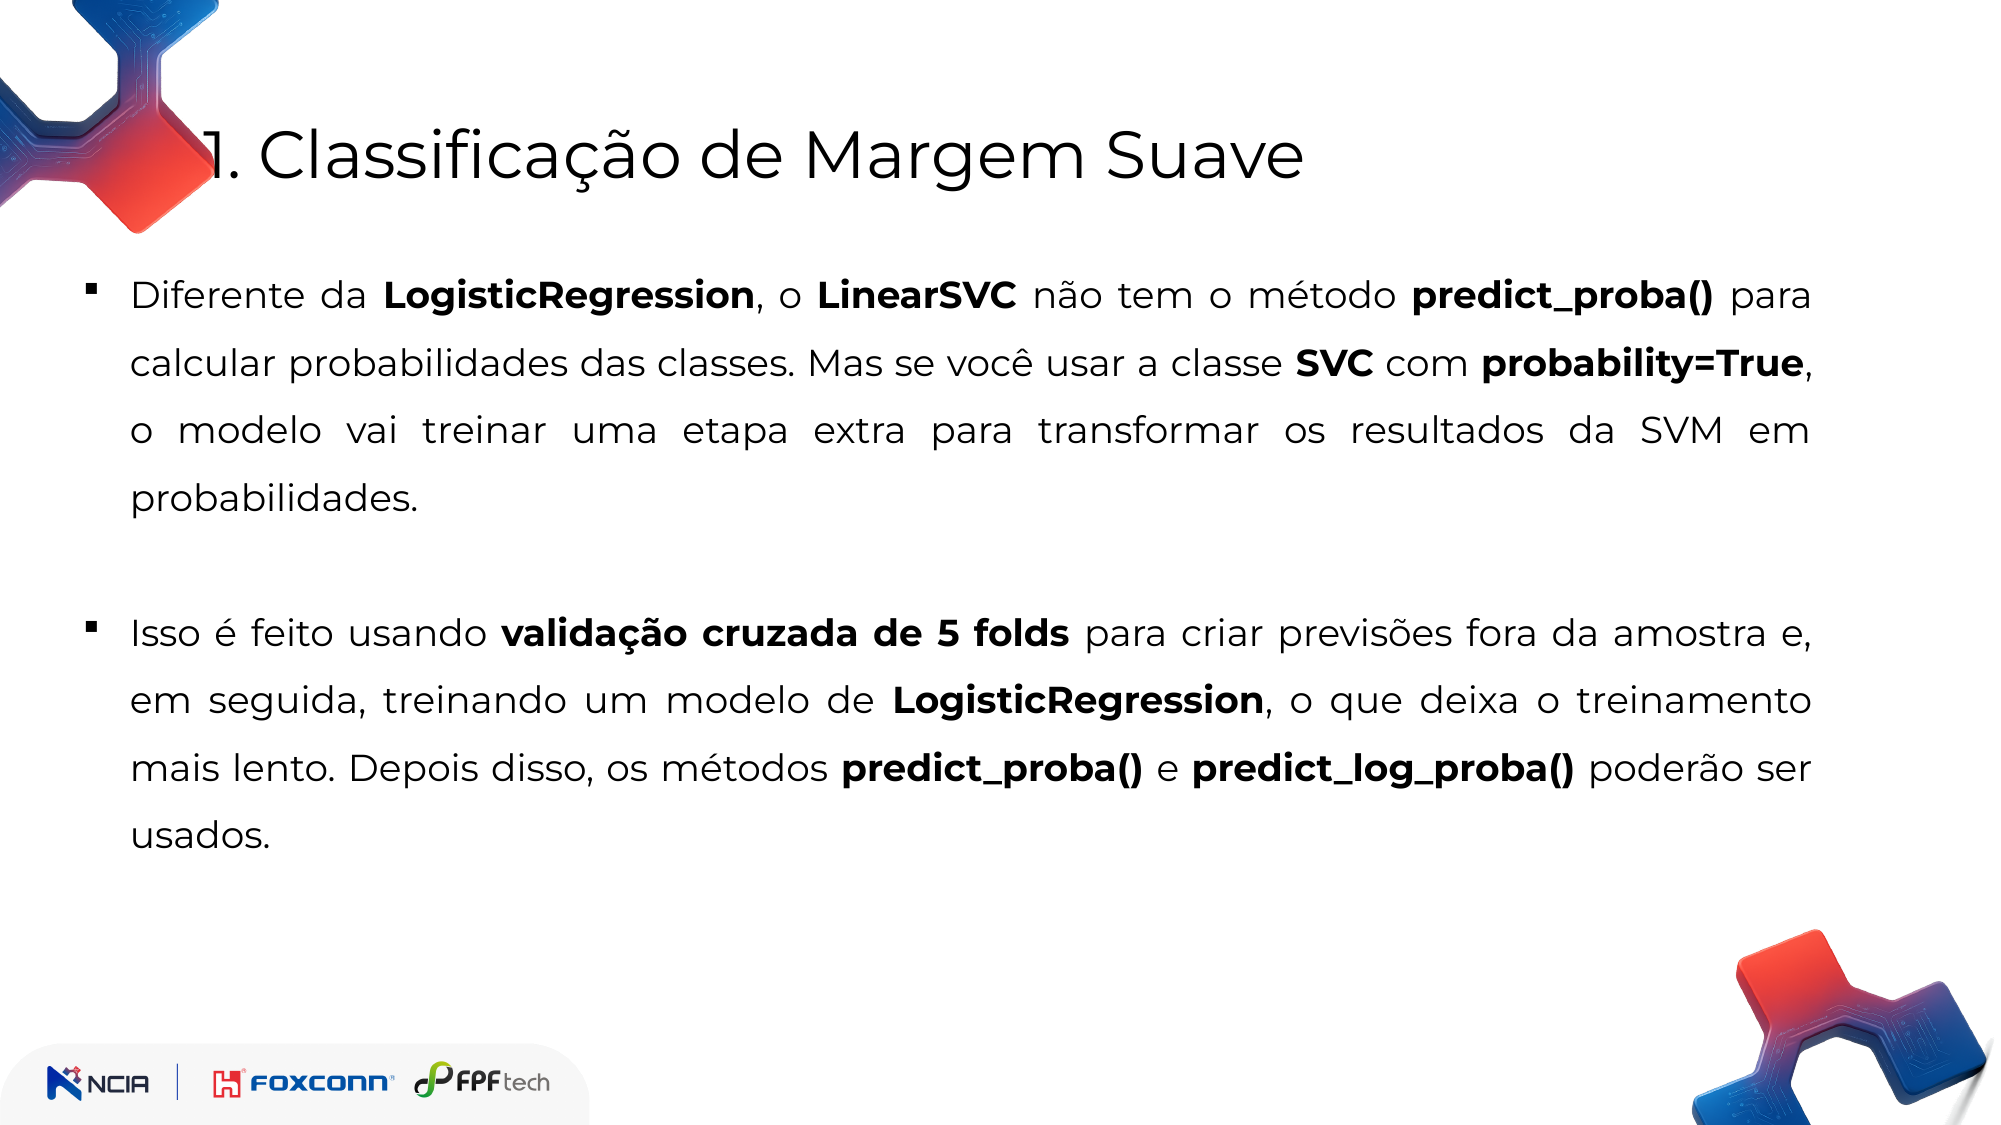

1. Classificação de Margem Suave

Diferente da LogisticRegression, o LinearSVC não tem o método predict_proba() para calcular probabilidades das classes. Mas se você usar a classe SVC com probability=True, o modelo vai treinar uma etapa extra para transformar os resultados da SVM em probabilidades.

Isso é feito usando validação cruzada de 5 folds para criar previsões fora da amostra e, em seguida, treinando um modelo de LogisticRegression, o que deixa o treinamento mais lento. Depois disso, os métodos predict_proba() e predict_log_proba() poderão ser usados.